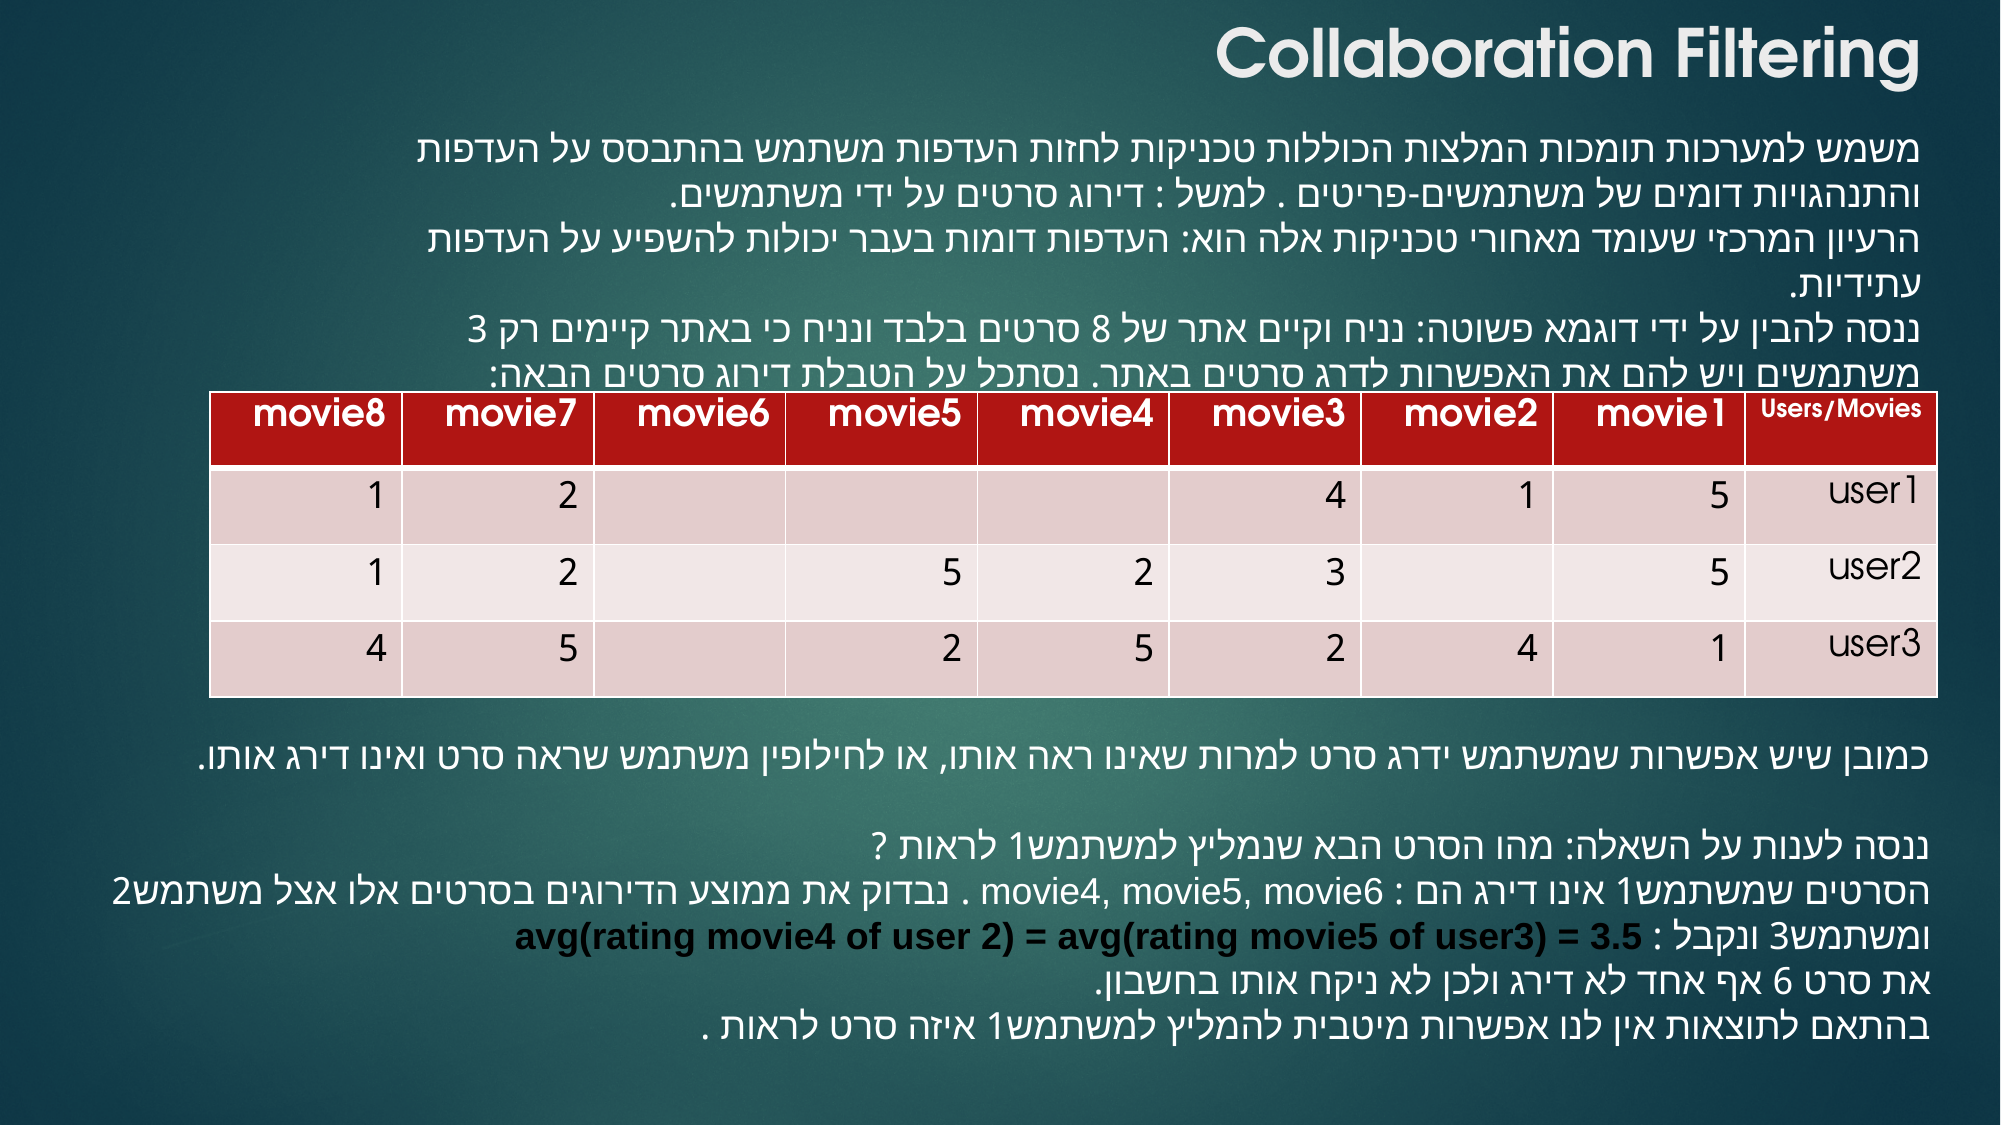

# Collaboration Filtering
משמש למערכות תומכות המלצות הכוללות טכניקות לחזות העדפות משתמש בהתבסס על העדפות והתנהגויות דומים של משתמשים-פריטים . למשל : דירוג סרטים על ידי משתמשים.
הרעיון המרכזי שעומד מאחורי טכניקות אלה הוא: העדפות דומות בעבר יכולות להשפיע על העדפות עתידיות.
ננסה להבין על ידי דוגמא פשוטה: נניח וקיים אתר של 8 סרטים בלבד ונניח כי באתר קיימים רק 3 משתמשים ויש להם את האפשרות לדרג סרטים באתר. נסתכל על הטבלת דירוג סרטים הבאה:

| movie8 | movie7 | movie6 | movie5 | movie4 | movie3 | movie2 | movie1 | Users/Movies |
| --- | --- | --- | --- | --- | --- | --- | --- | --- |
| 1 | 2 |  |  |  | 4 | 1 | 5 | user1 |
| 1 | 2 |  | 5 | 2 | 3 |  | 5 | user2 |
| 4 | 5 |  | 2 | 5 | 2 | 4 | 1 | user3 |
כמובן שיש אפשרות שמשתמש ידרג סרט למרות שאינו ראה אותו, או לחילופין משתמש שראה סרט ואינו דירג אותו.

ננסה לענות על השאלה: מהו הסרט הבא שנמליץ למשתמש1 לראות ?
הסרטים שמשתמש1 אינו דירג הם : movie4, movie5, movie6 . נבדוק את ממוצע הדירוגים בסרטים אלו אצל משתמש2 ומשתמש3 ונקבל : avg(rating movie4 of user 2) = avg(rating movie5 of user3) = 3.5
את סרט 6 אף אחד לא דירג ולכן לא ניקח אותו בחשבון.
בהתאם לתוצאות אין לנו אפשרות מיטבית להמליץ למשתמש1 איזה סרט לראות .